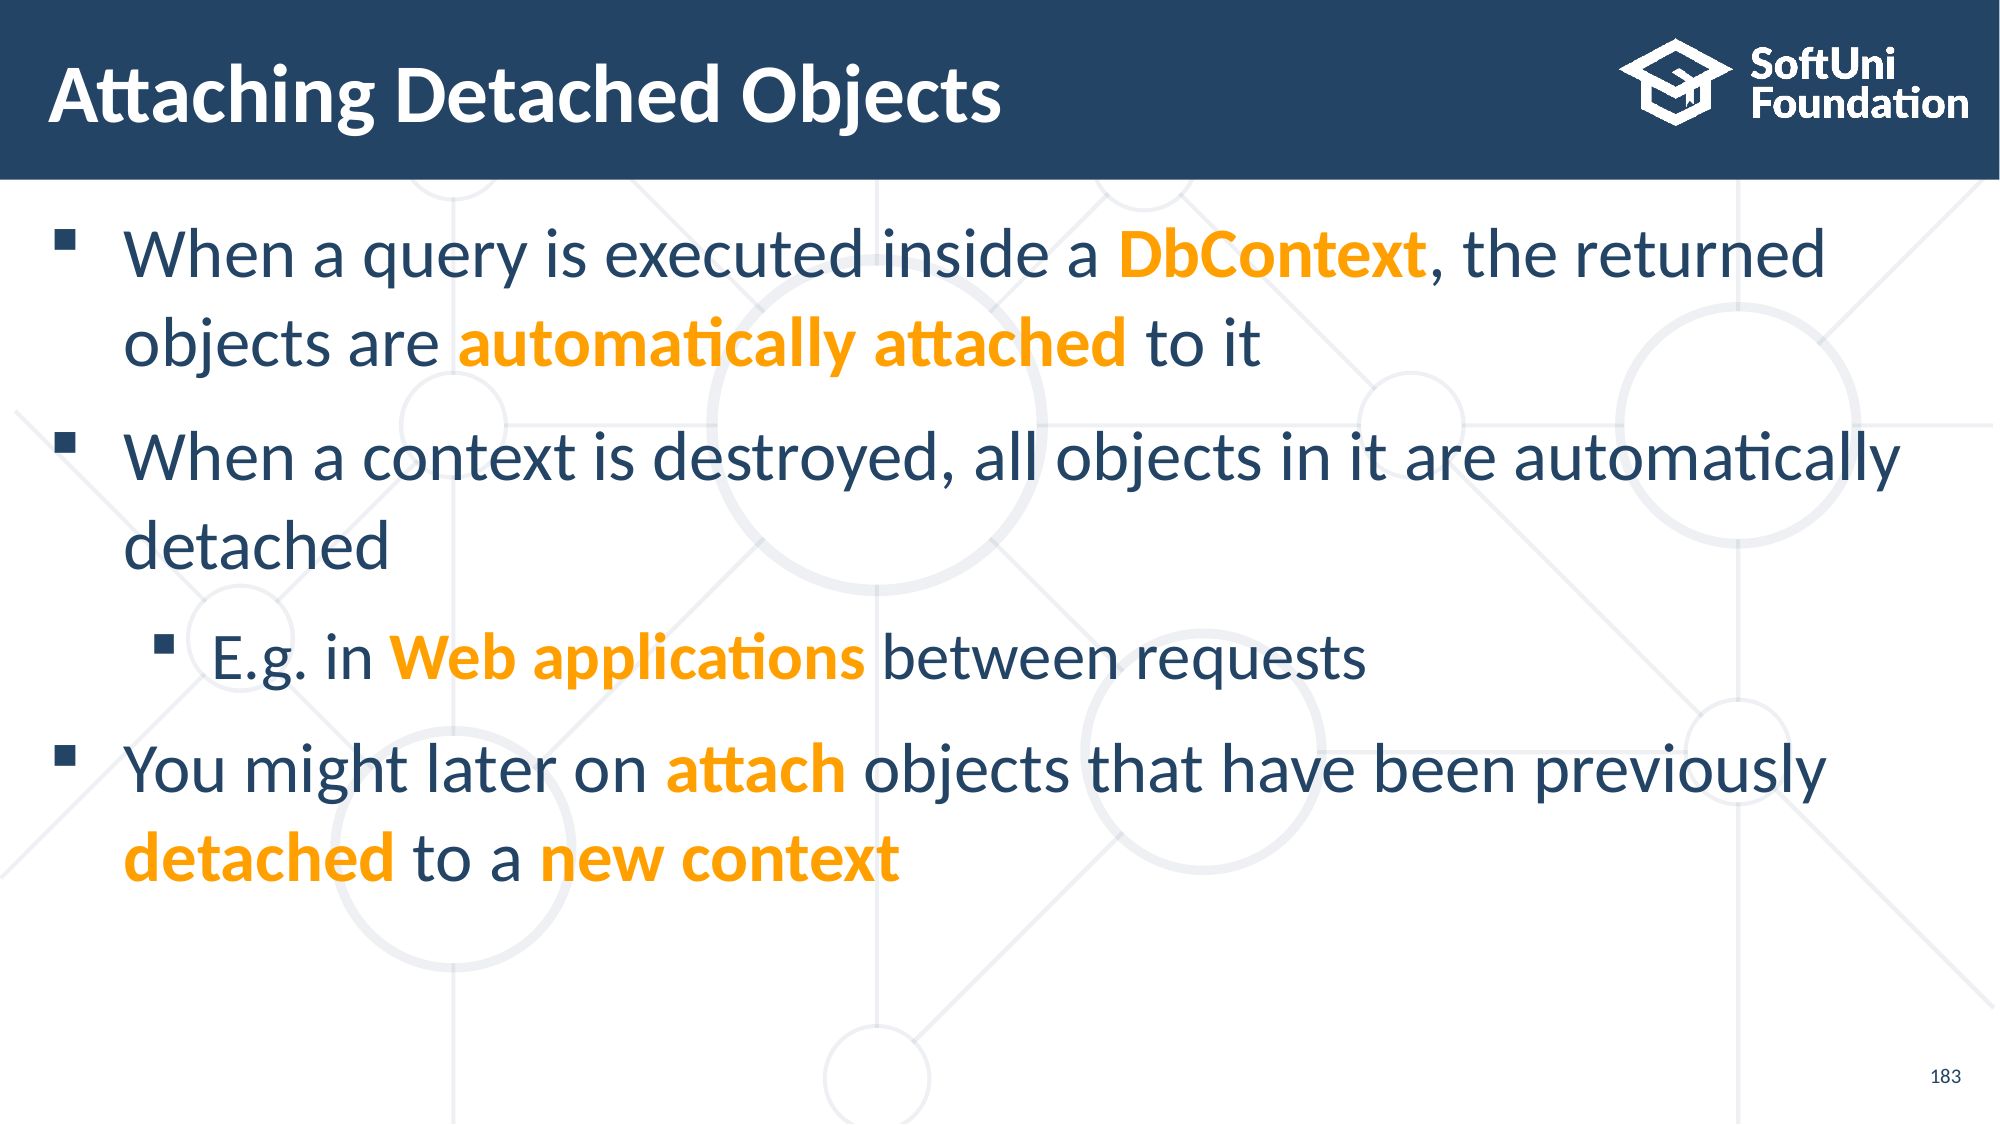

# Attaching Detached Objects
When a query is executed inside a DbContext, the returned
objects are automatically attached to it
When a context is destroyed, all objects in it are automatically detached
E.g. in Web applications between requests
You might later on attach objects that have been previously
detached to a new context
183